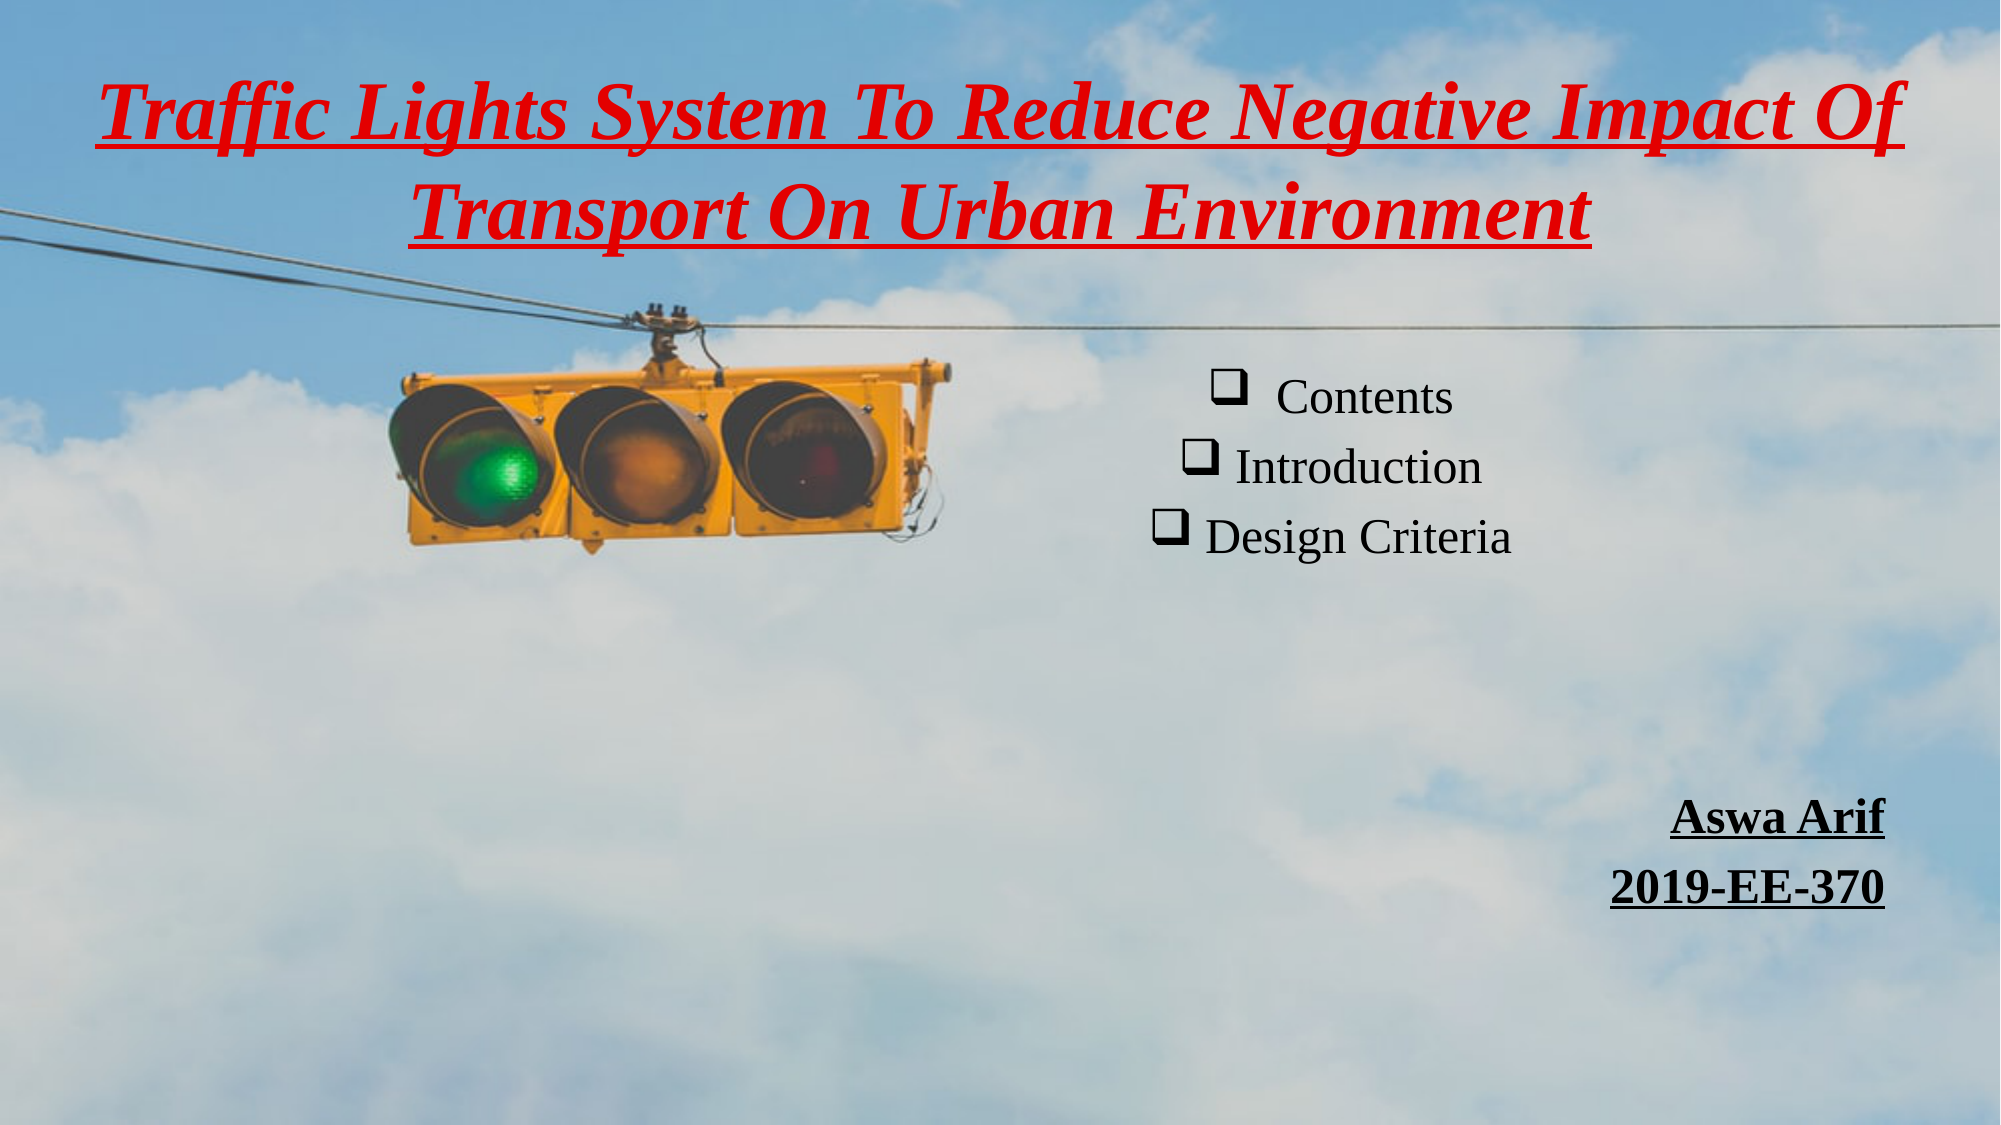

Traffic Lights System To Reduce Negative Impact Of Transport On Urban Environment
 Contents
Introduction
Design Criteria

Aswa Arif
2019-EE-370